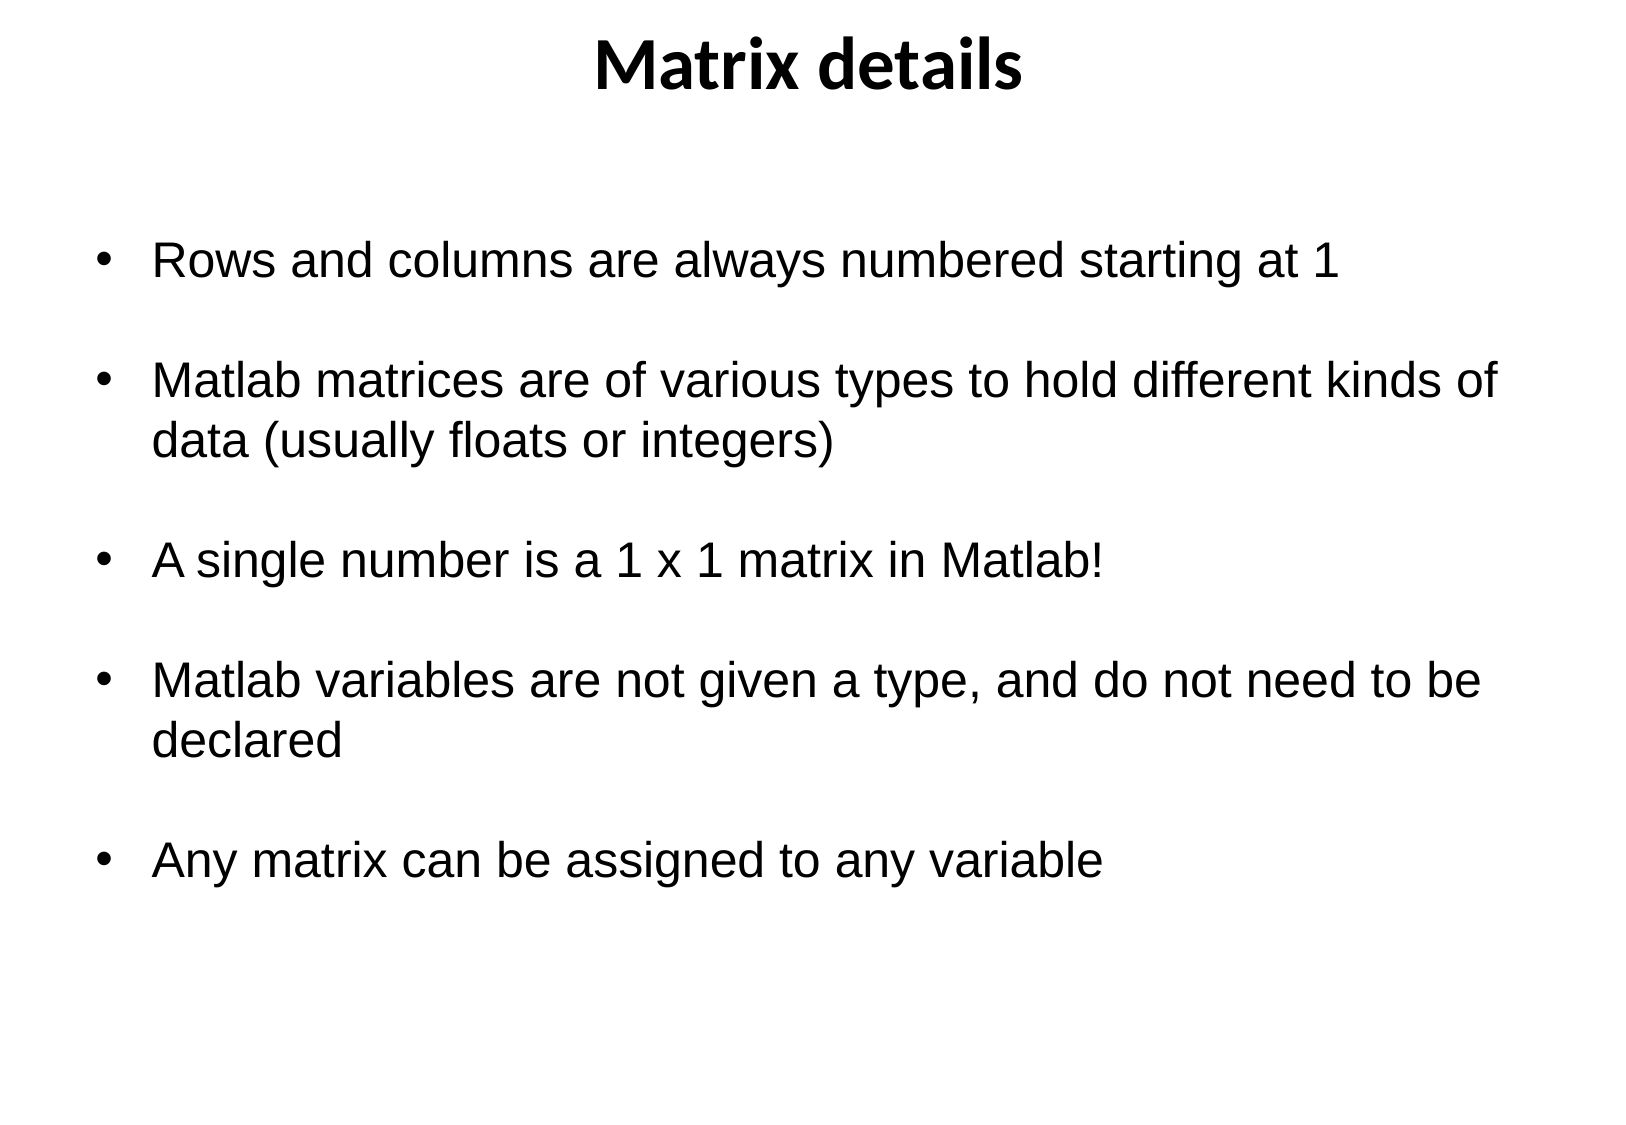

Matrix details
Rows and columns are always numbered starting at 1

Matlab matrices are of various types to hold different kinds of data (usually floats or integers)

A single number is a 1 x 1 matrix in Matlab!

Matlab variables are not given a type, and do not need to be declared

Any matrix can be assigned to any variable